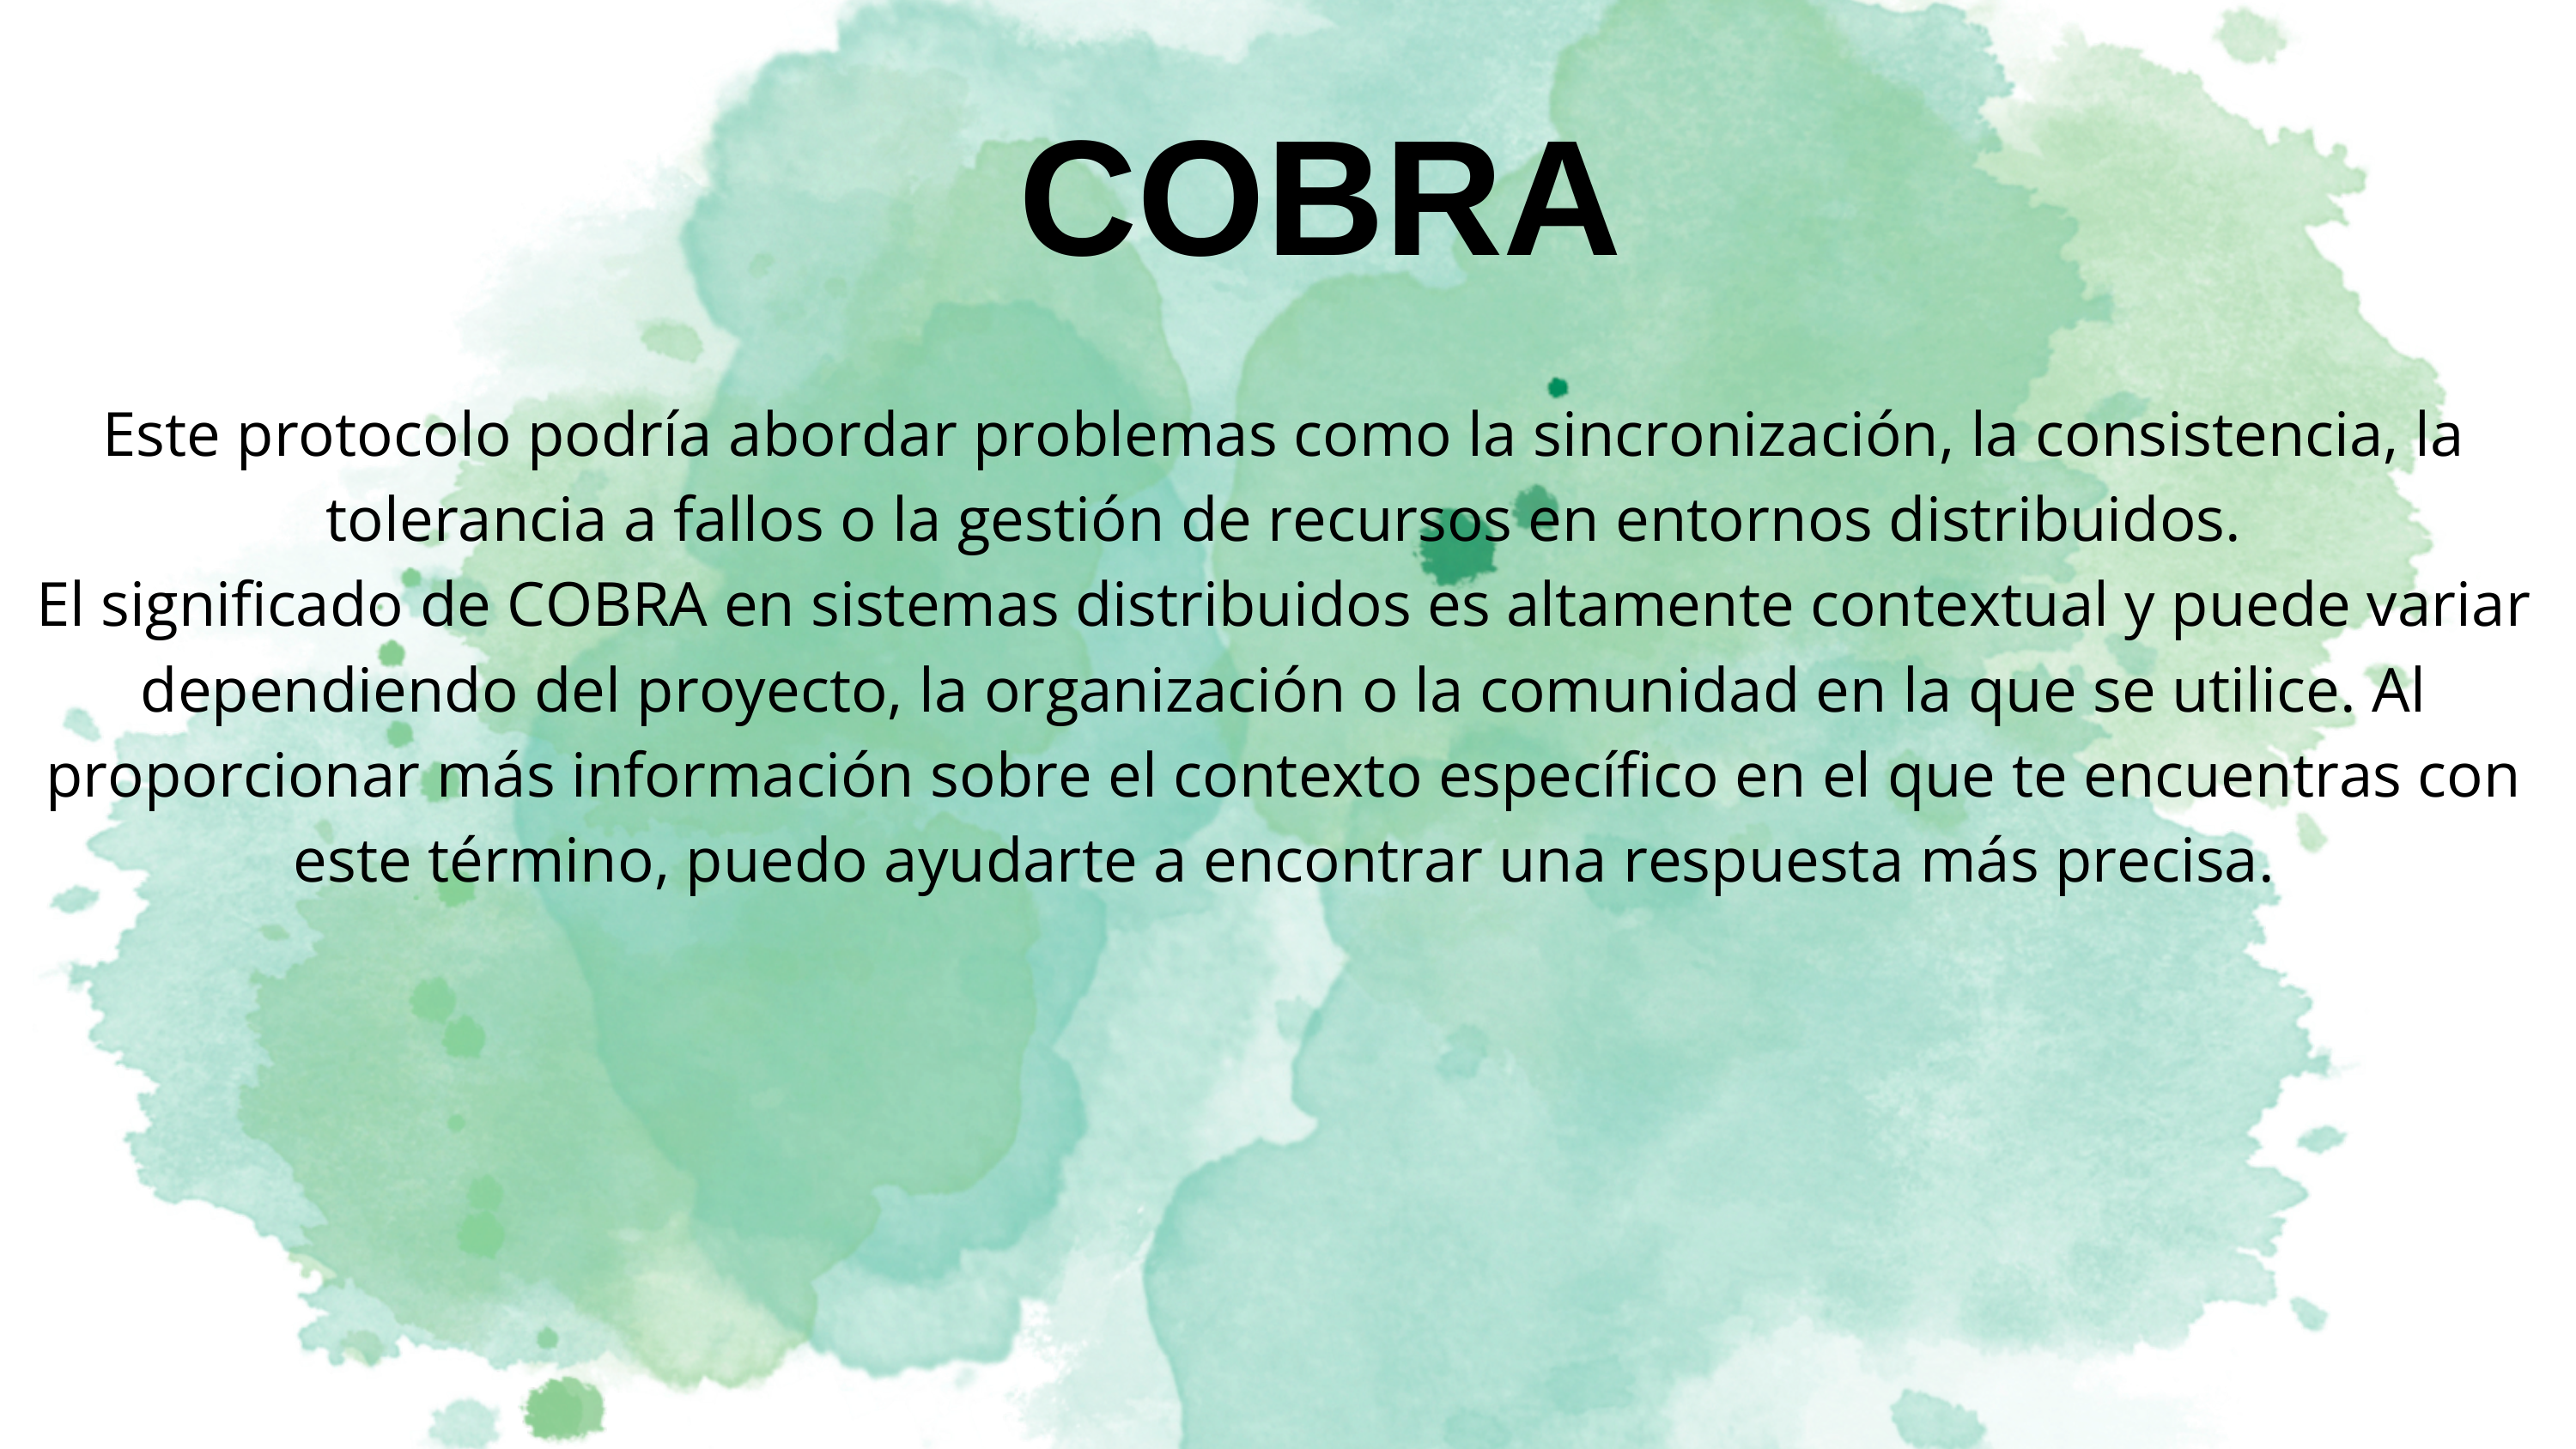

COBRA
Este protocolo podría abordar problemas como la sincronización, la consistencia, la tolerancia a fallos o la gestión de recursos en entornos distribuidos.
El significado de COBRA en sistemas distribuidos es altamente contextual y puede variar dependiendo del proyecto, la organización o la comunidad en la que se utilice. Al proporcionar más información sobre el contexto específico en el que te encuentras con este término, puedo ayudarte a encontrar una respuesta más precisa.